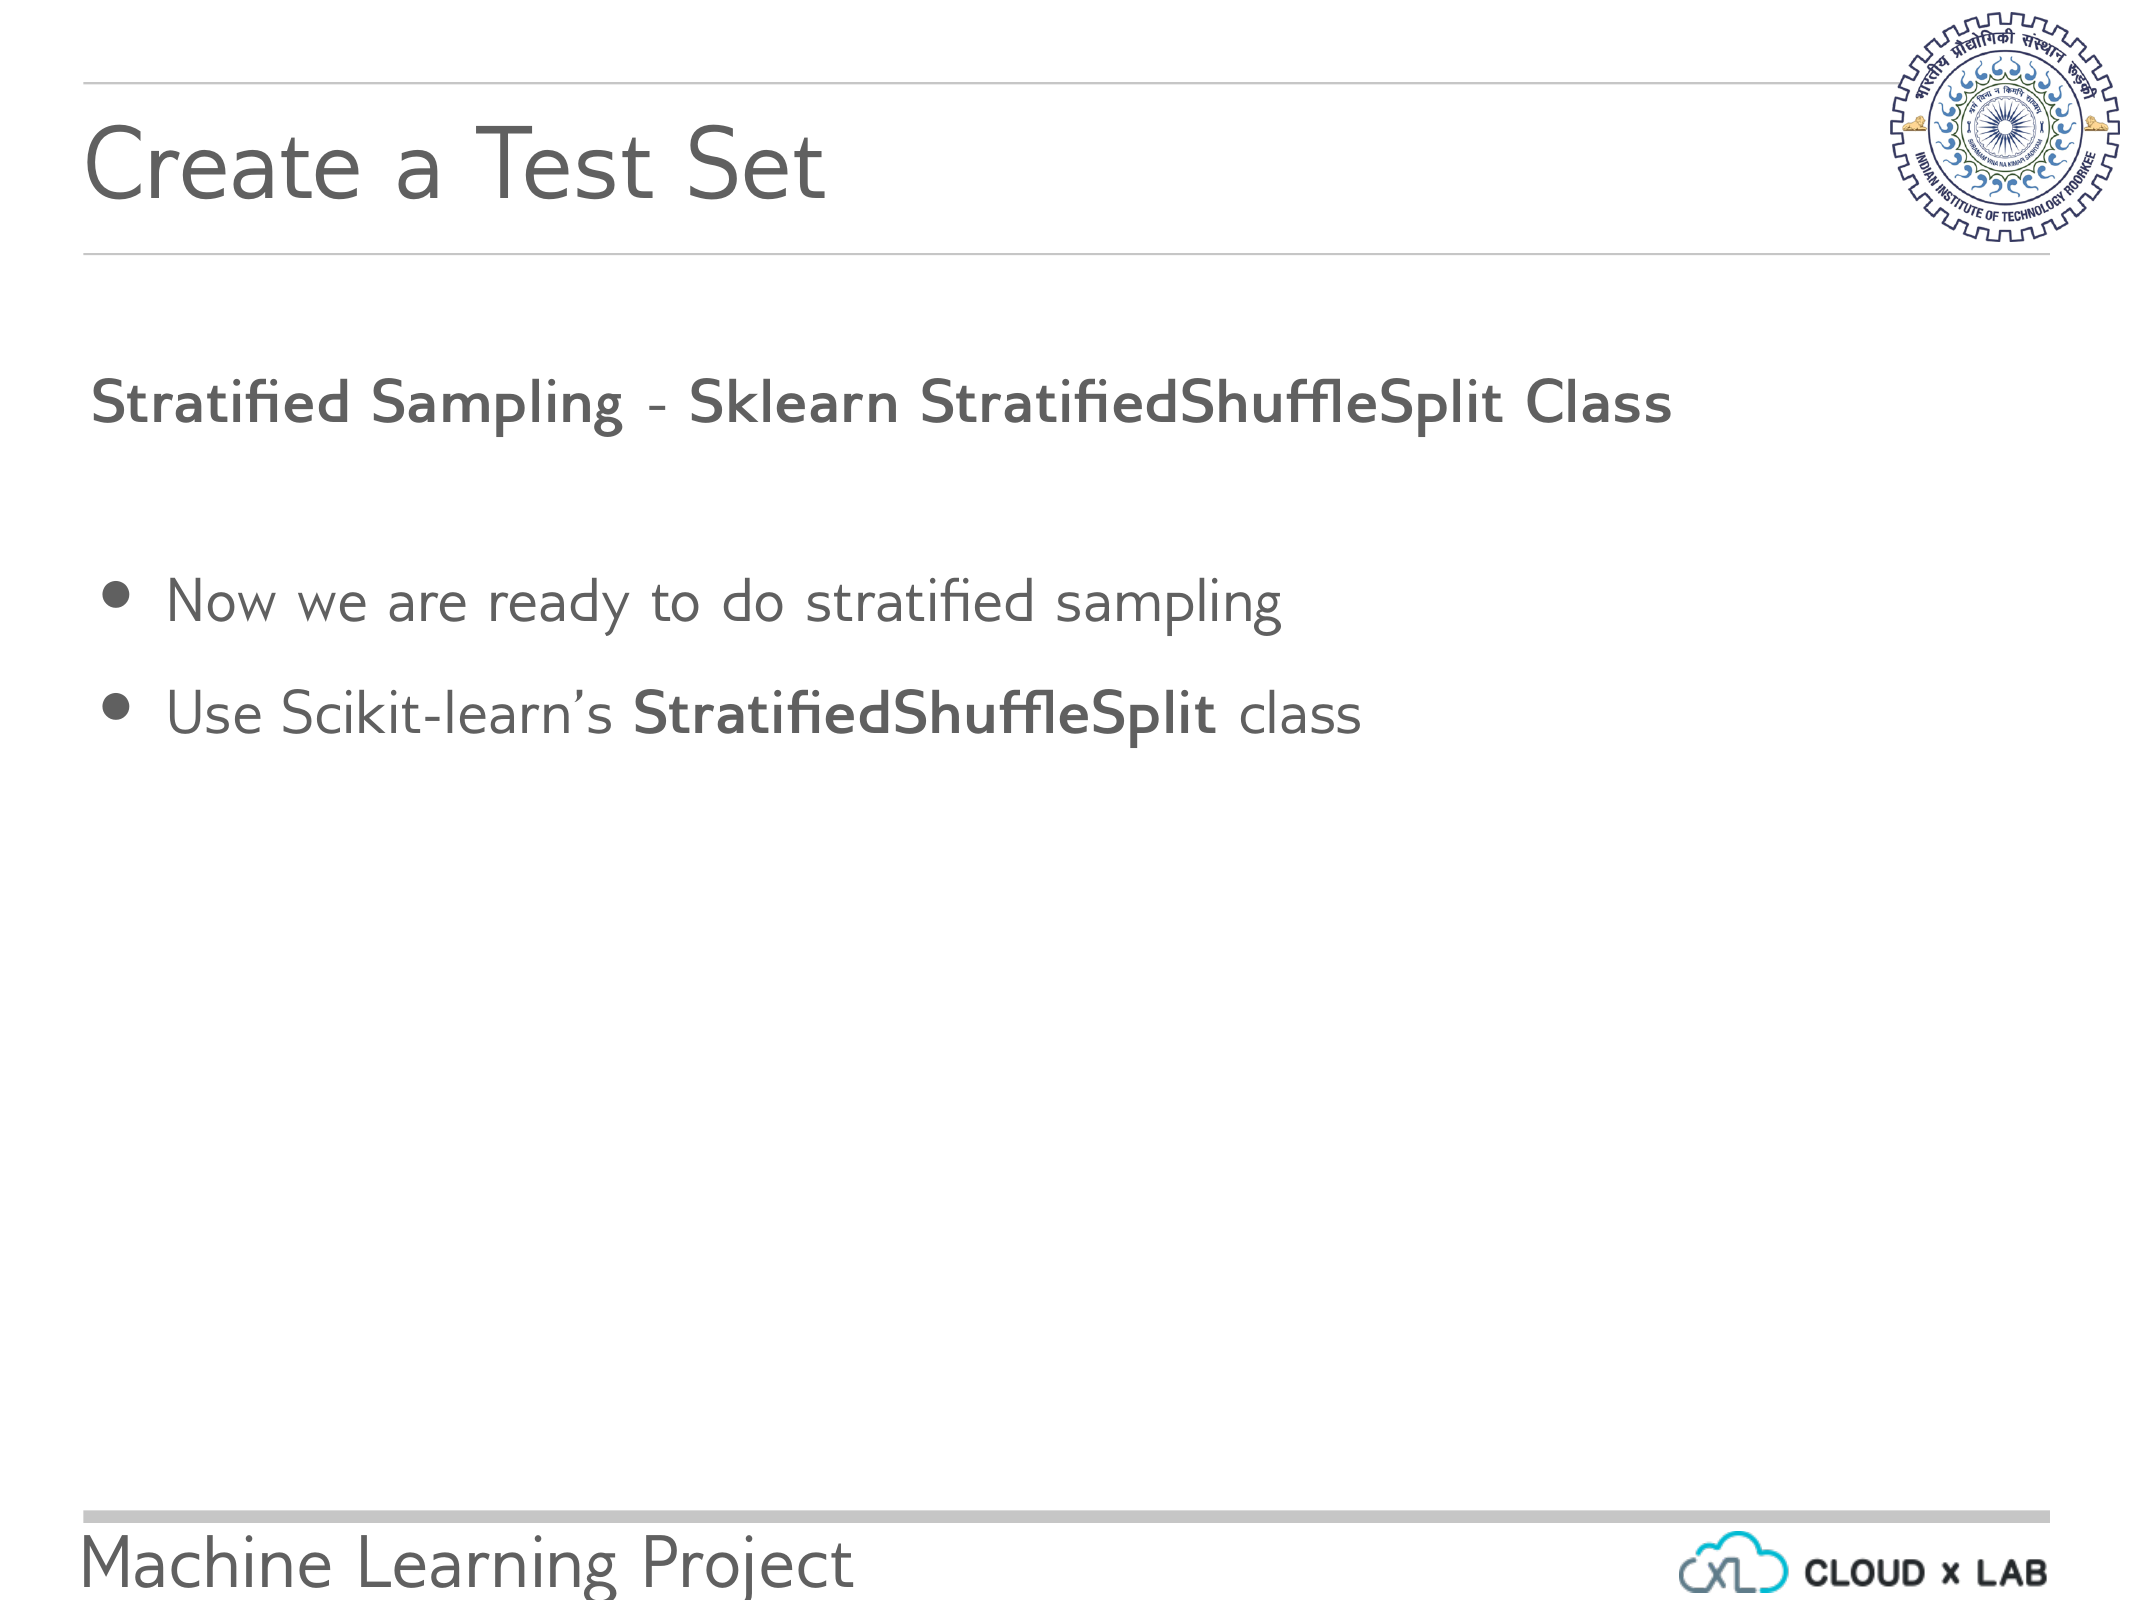

Create a Test Set
Stratified Sampling - Sklearn StratifiedShuffleSplit Class

Now we are ready to do stratified sampling
Use Scikit-learn’s StratifiedShuffleSplit class